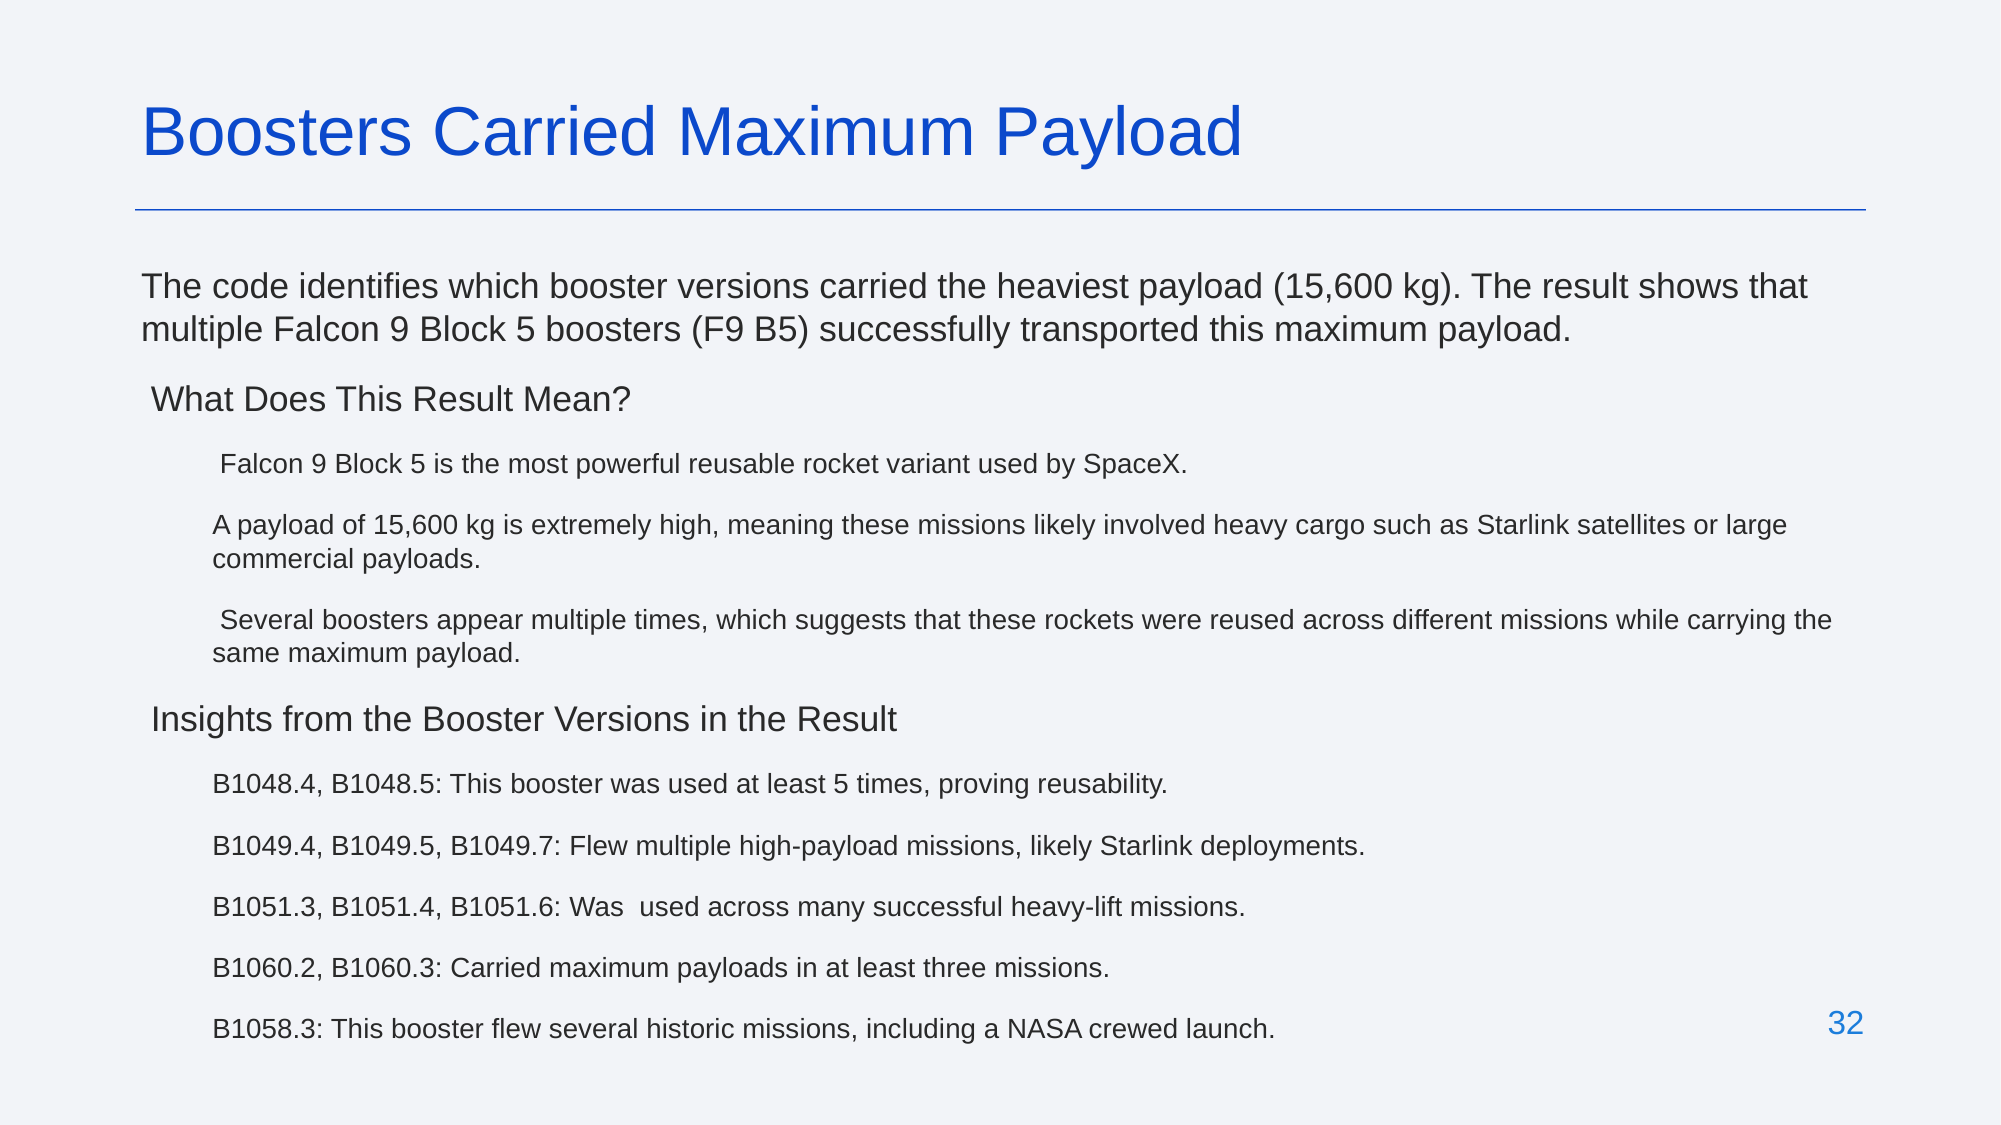

Boosters Carried Maximum Payload
The code identifies which booster versions carried the heaviest payload (15,600 kg). The result shows that multiple Falcon 9 Block 5 boosters (F9 B5) successfully transported this maximum payload.
 What Does This Result Mean?
 Falcon 9 Block 5 is the most powerful reusable rocket variant used by SpaceX.
A payload of 15,600 kg is extremely high, meaning these missions likely involved heavy cargo such as Starlink satellites or large commercial payloads.
 Several boosters appear multiple times, which suggests that these rockets were reused across different missions while carrying the same maximum payload.
 Insights from the Booster Versions in the Result
B1048.4, B1048.5: This booster was used at least 5 times, proving reusability.
B1049.4, B1049.5, B1049.7: Flew multiple high-payload missions, likely Starlink deployments.
B1051.3, B1051.4, B1051.6: Was  used across many successful heavy-lift missions.
B1060.2, B1060.3: Carried maximum payloads in at least three missions.
B1058.3: This booster flew several historic missions, including a NASA crewed launch.
32